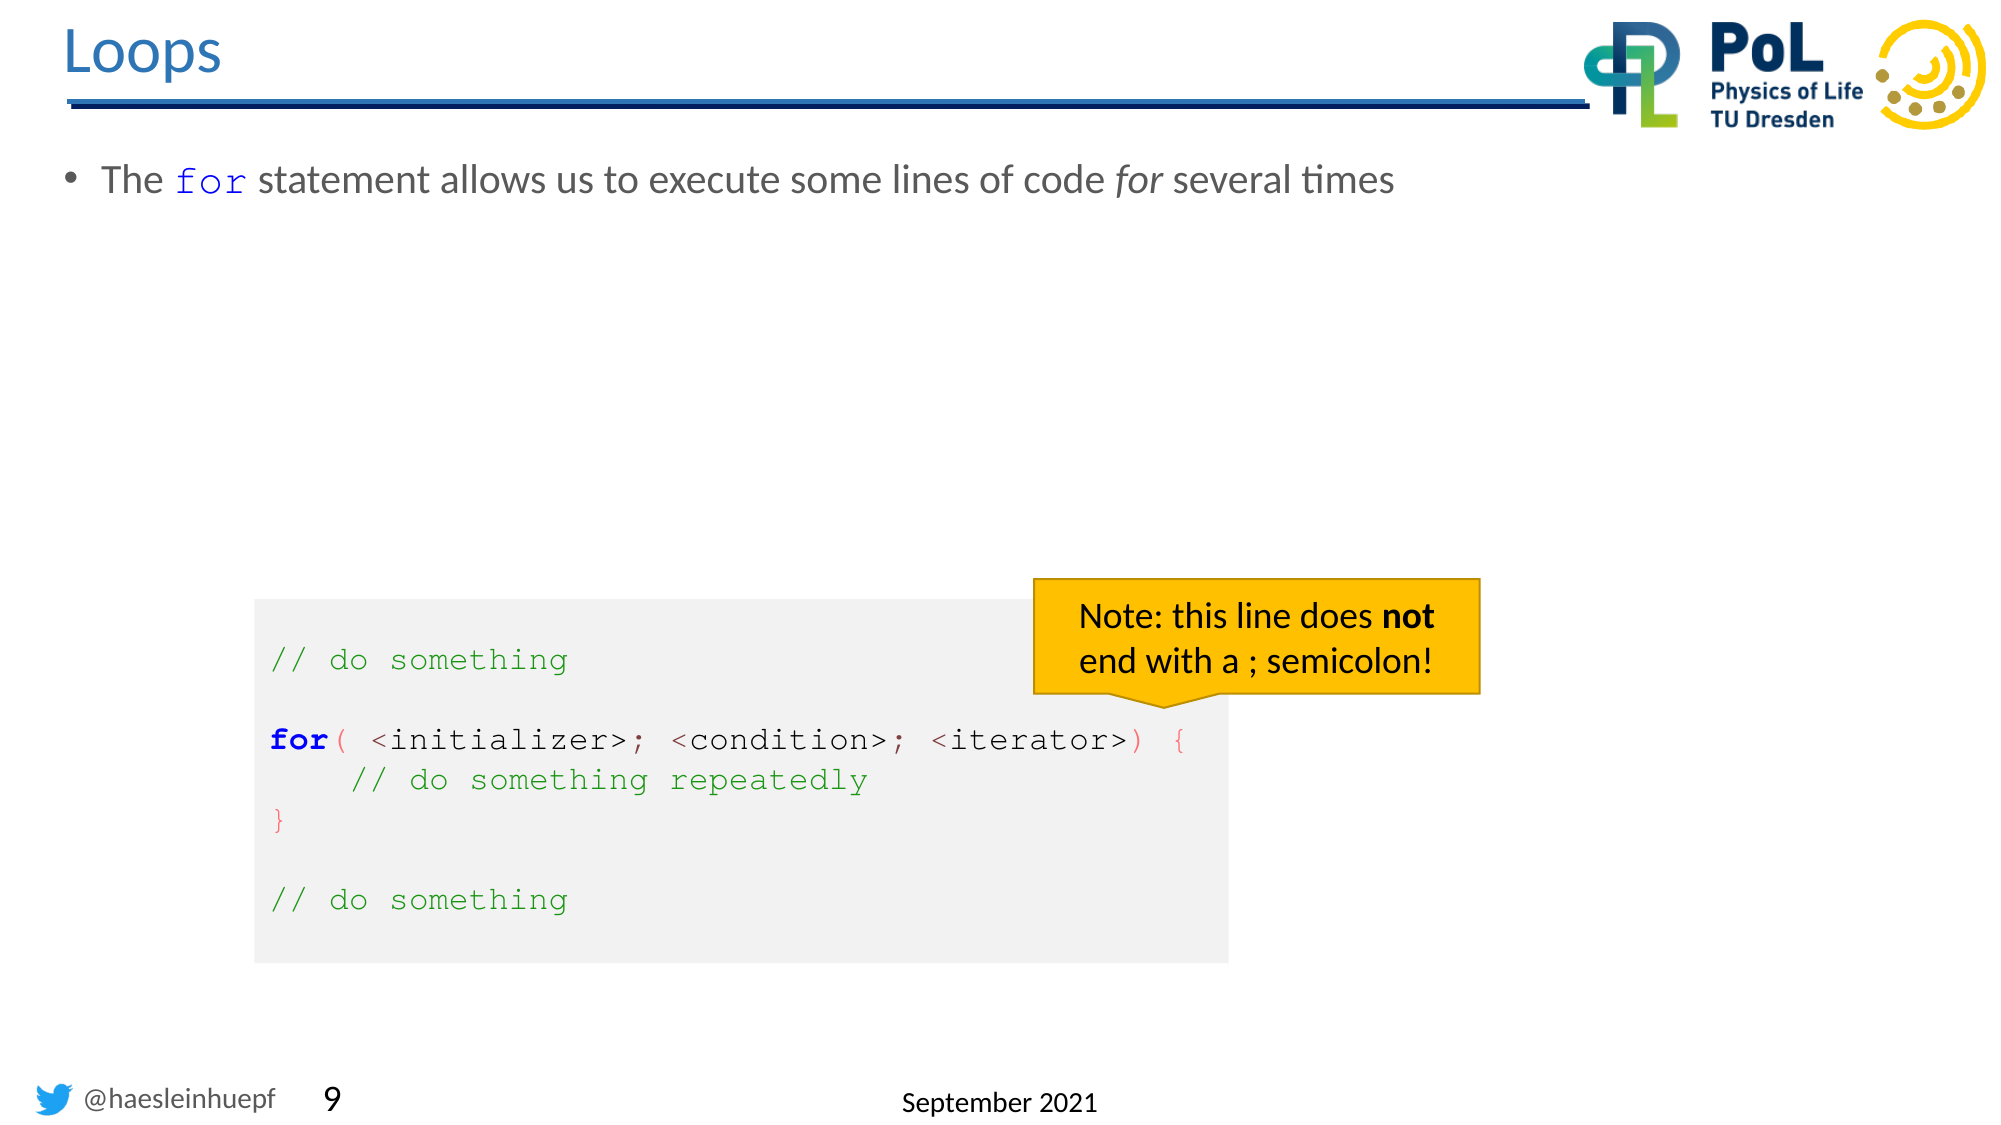

# Loops
The for statement allows us to execute some lines of code for several times

// do something

for( <initializer>; <condition>; <iterator>) {
    // do something repeatedly
}

// do something

Note: this line does not end with a ; semicolon!